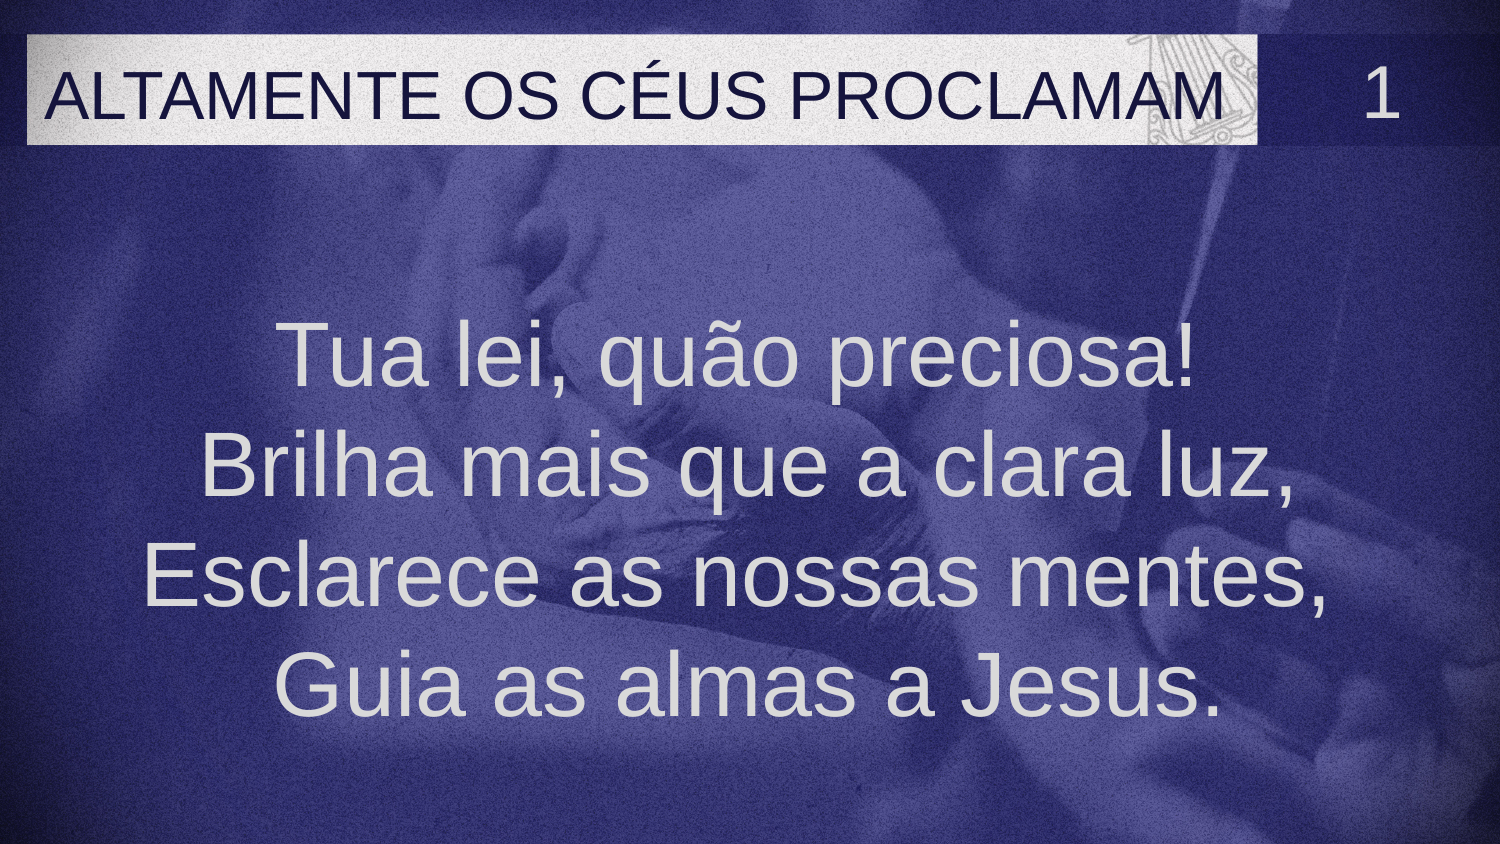

# ALTAMENTE OS CÉUS PROCLAMAM
1
Tua lei, quão preciosa!
Brilha mais que a clara luz,
Esclarece as nossas mentes,
Guia as almas a Jesus.